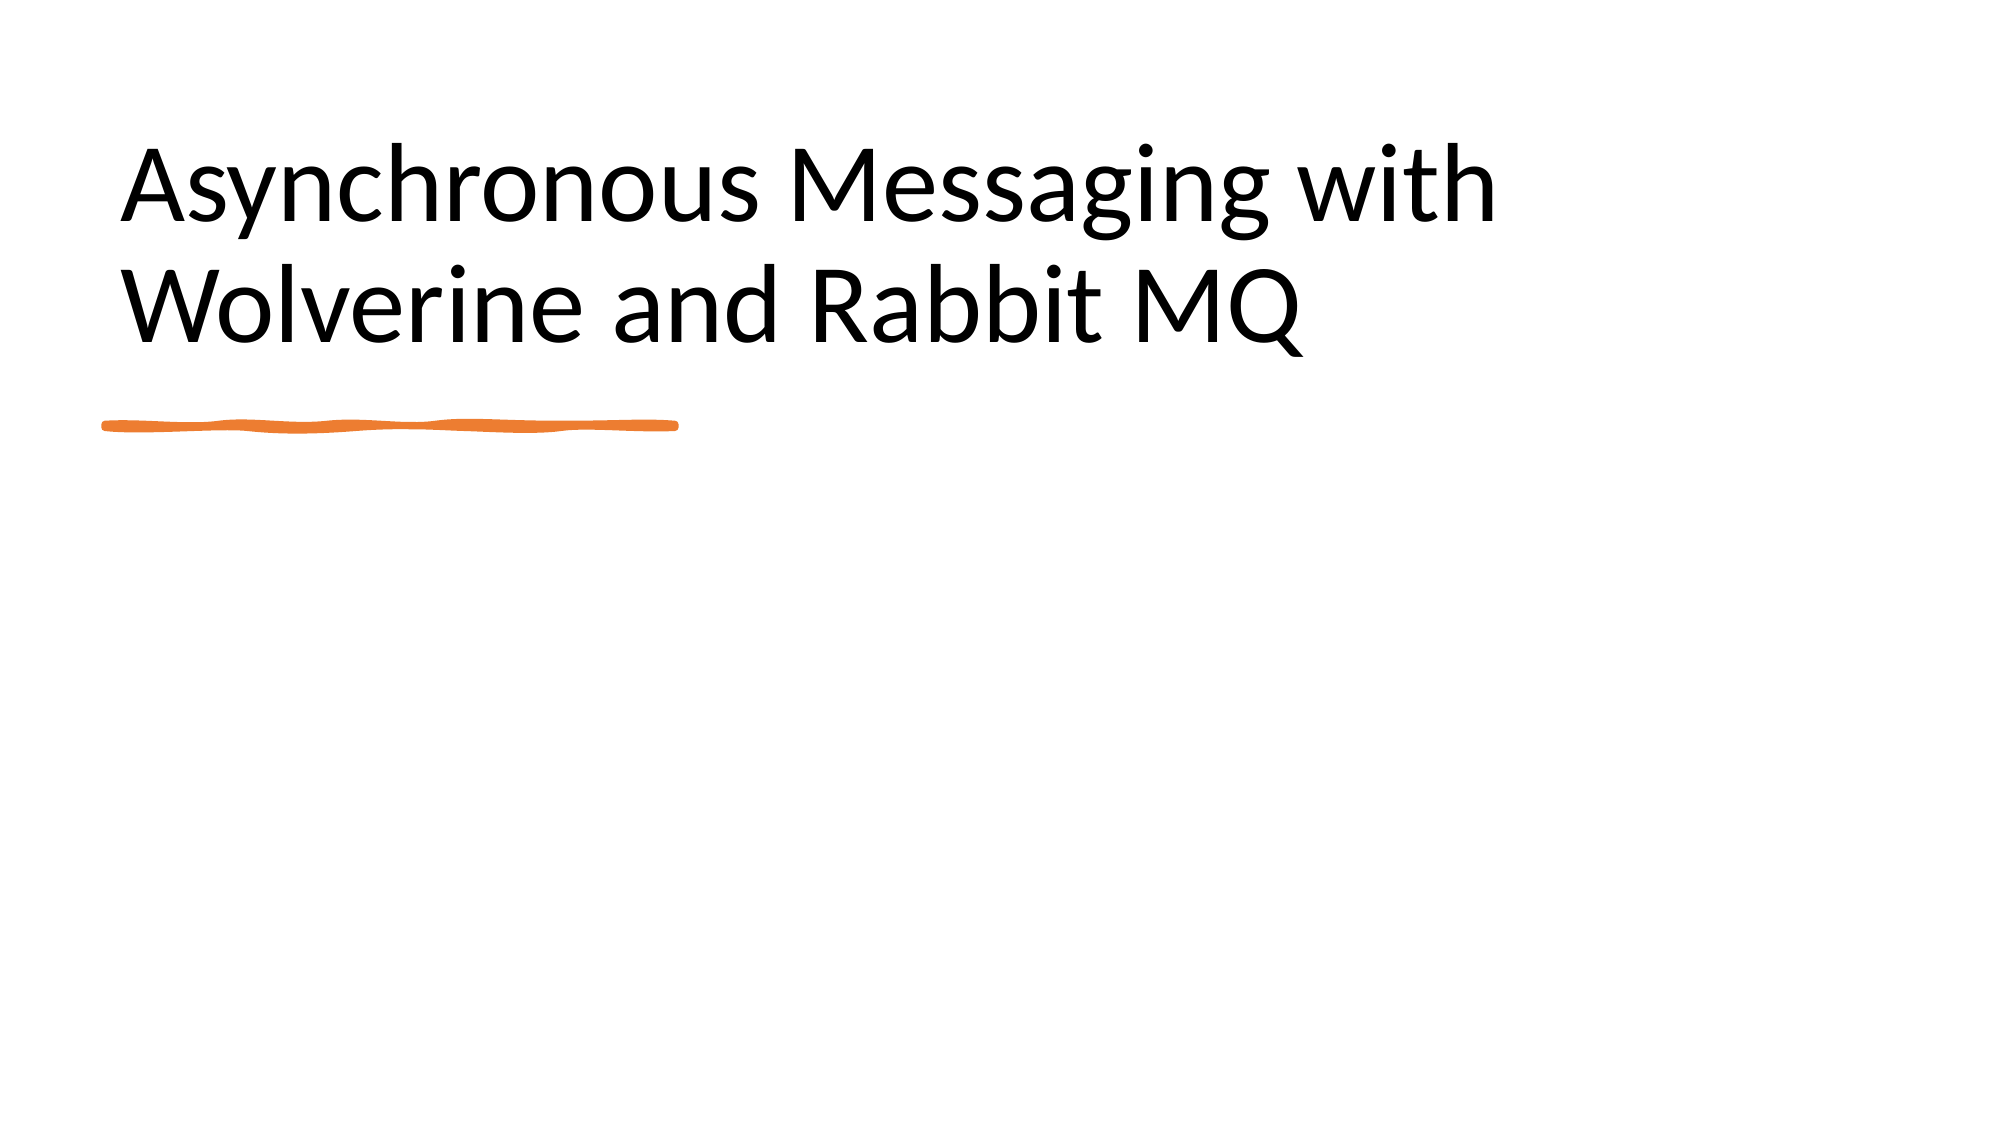

# Asynchronous Messaging with Wolverine and Rabbit MQ